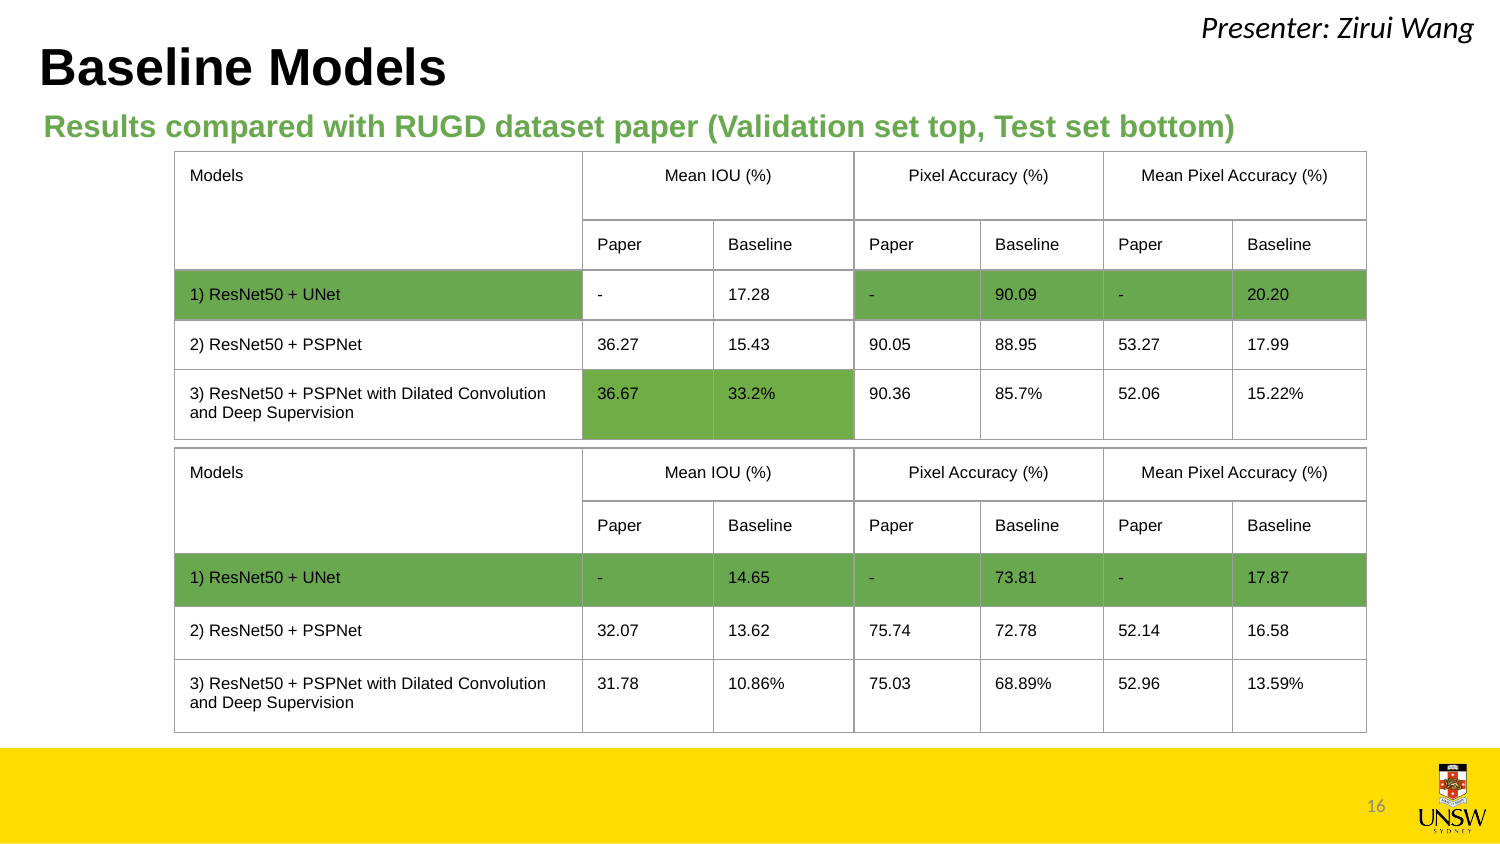

Presenter: Zirui Wang
# Baseline Models
Results compared with RUGD dataset paper (Validation set top, Test set bottom)
| Models | Mean IOU (%) |  | Pixel Accuracy (%) |  | Mean Pixel Accuracy (%) |  |
| --- | --- | --- | --- | --- | --- | --- |
|  | Paper | Baseline | Paper | Baseline | Paper | Baseline |
| 1) ResNet50 + UNet | - | 17.28 | - | 90.09 | - | 20.20 |
| 2) ResNet50 + PSPNet | 36.27 | 15.43 | 90.05 | 88.95 | 53.27 | 17.99 |
| 3) ResNet50 + PSPNet with Dilated Convolution and Deep Supervision | 36.67 | 33.2% | 90.36 | 85.7% | 52.06 | 15.22% |
| Models | Mean IOU (%) |  | Pixel Accuracy (%) |  | Mean Pixel Accuracy (%) |  |
| --- | --- | --- | --- | --- | --- | --- |
|  | Paper | Baseline | Paper | Baseline | Paper | Baseline |
| 1) ResNet50 + UNet | - | 14.65 | - | 73.81 | - | 17.87 |
| 2) ResNet50 + PSPNet | 32.07 | 13.62 | 75.74 | 72.78 | 52.14 | 16.58 |
| 3) ResNet50 + PSPNet with Dilated Convolution and Deep Supervision | 31.78 | 10.86% | 75.03 | 68.89% | 52.96 | 13.59% |
16